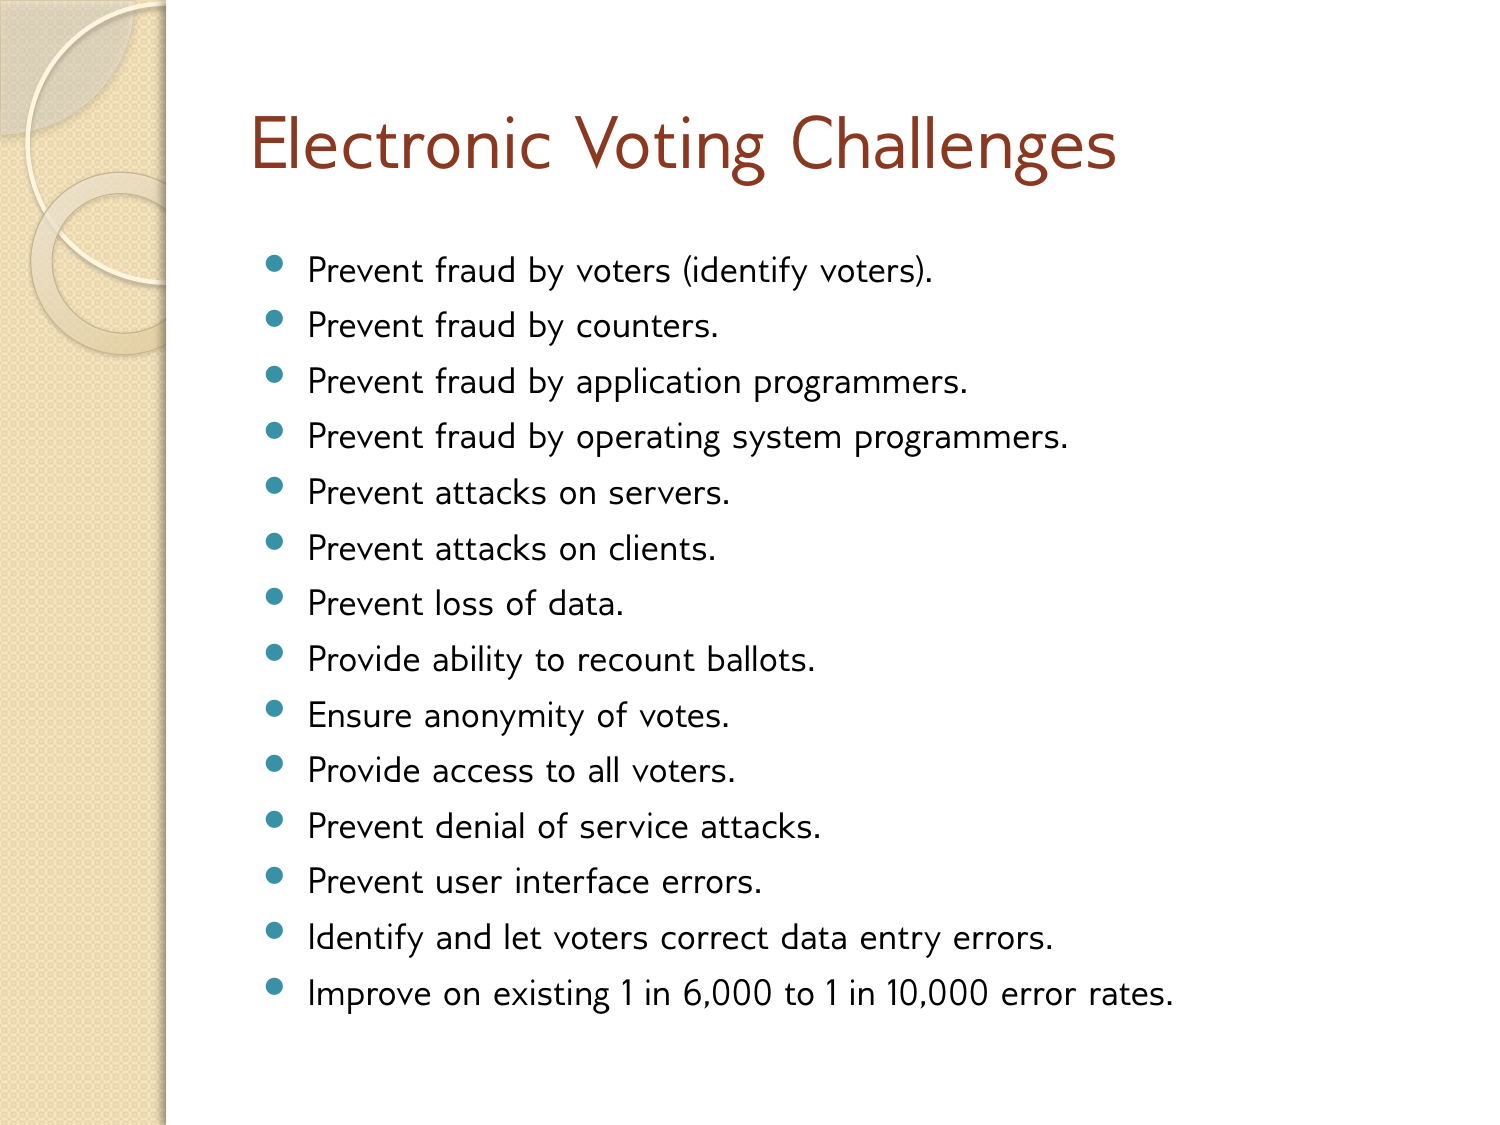

# Electronic Voting Challenges
Prevent fraud by voters (identify voters).
Prevent fraud by counters.
Prevent fraud by application programmers.
Prevent fraud by operating system programmers.
Prevent attacks on servers.
Prevent attacks on clients.
Prevent loss of data.
Provide ability to recount ballots.
Ensure anonymity of votes.
Provide access to all voters.
Prevent denial of service attacks.
Prevent user interface errors.
Identify and let voters correct data entry errors.
Improve on existing 1 in 6,000 to 1 in 10,000 error rates.